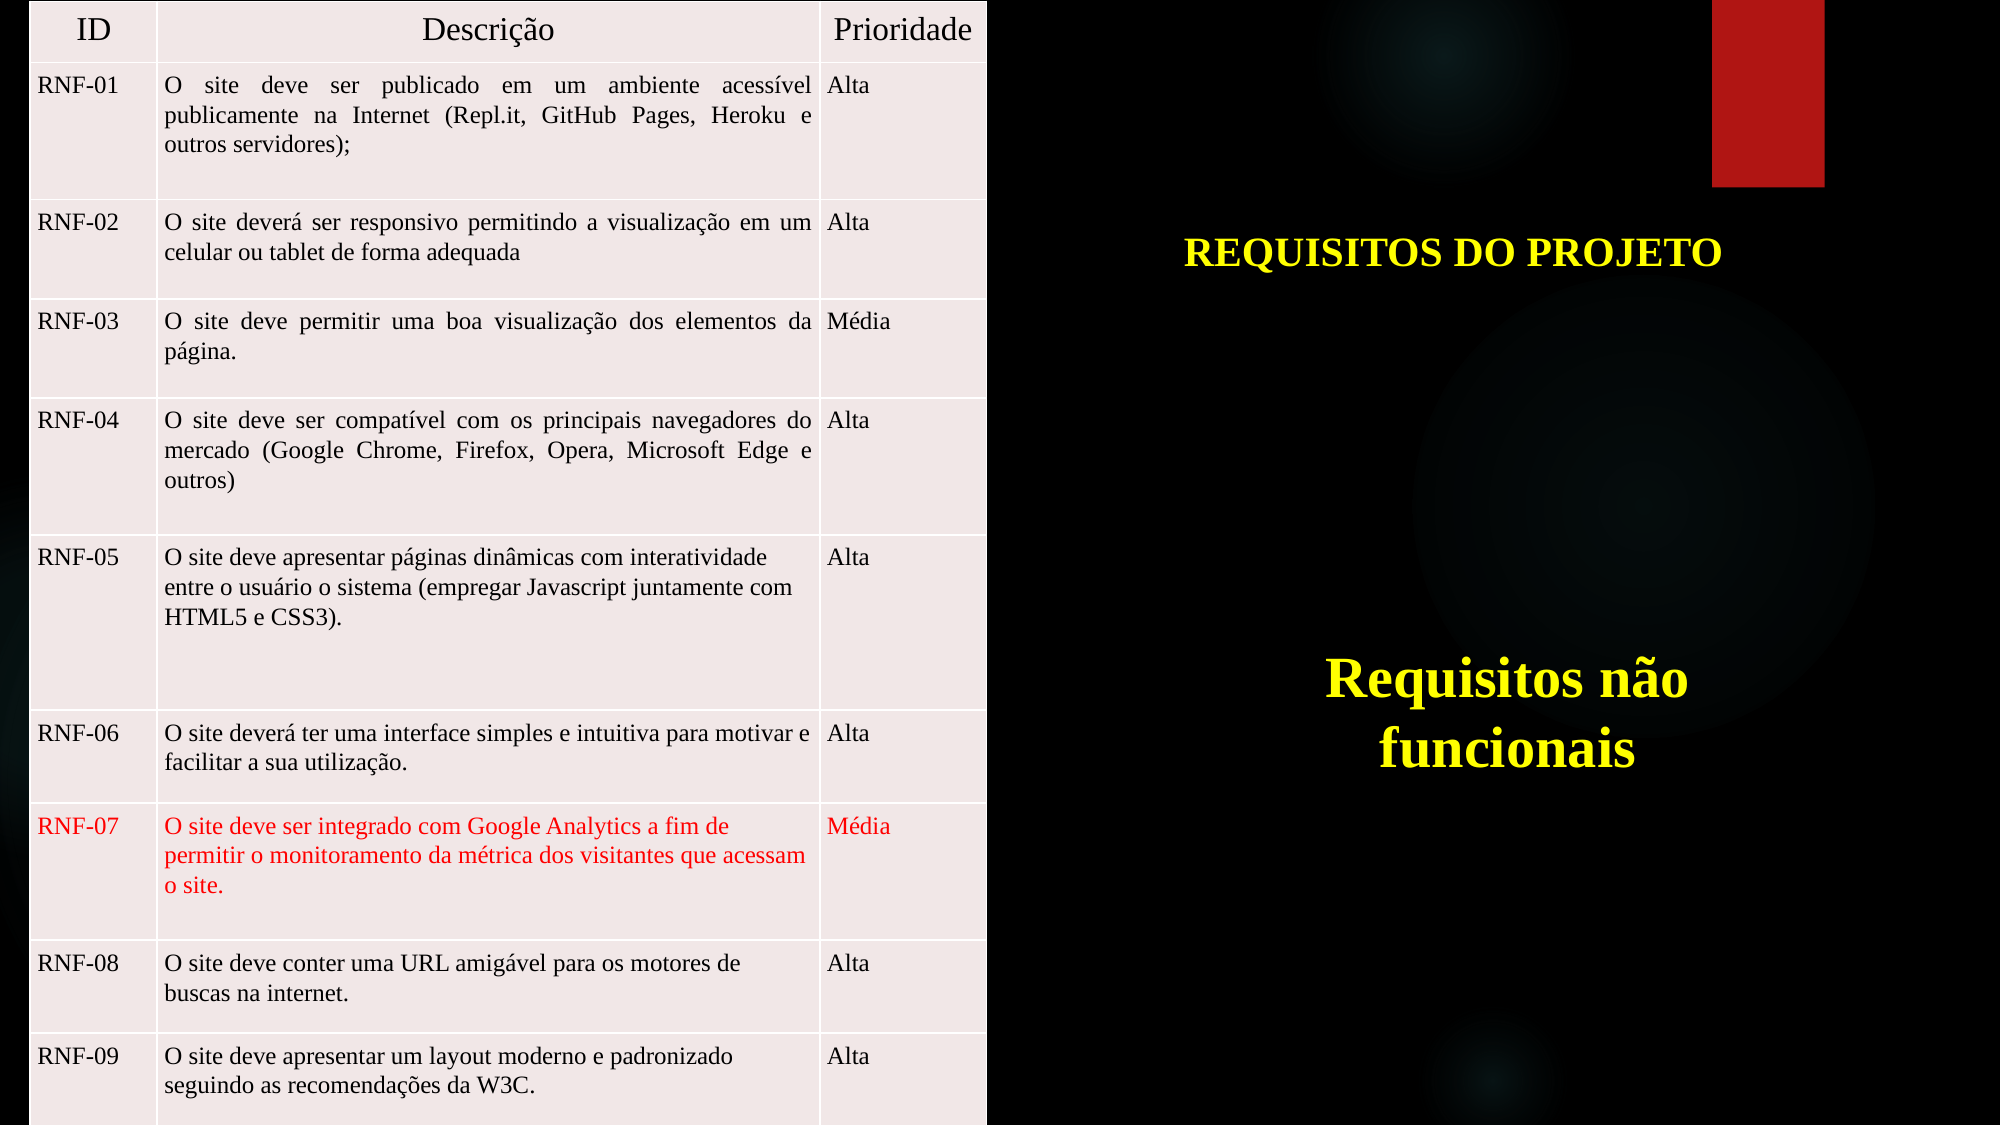

| ID | Descrição | Prioridade |
| --- | --- | --- |
| RNF-01 | O site deve ser publicado em um ambiente acessível publicamente na Internet (Repl.it, GitHub Pages, Heroku e outros servidores); | Alta |
| RNF-02 | O site deverá ser responsivo permitindo a visualização em um celular ou tablet de forma adequada | Alta |
| RNF-03 | O site deve permitir uma boa visualização dos elementos da página. | Média |
| RNF-04 | O site deve ser compatível com os principais navegadores do mercado (Google Chrome, Firefox, Opera, Microsoft Edge e outros) | Alta |
| RNF-05 | O site deve apresentar páginas dinâmicas com interatividade entre o usuário o sistema (empregar Javascript juntamente com HTML5 e CSS3). | Alta |
| RNF-06 | O site deverá ter uma interface simples e intuitiva para motivar e facilitar a sua utilização. | Alta |
| RNF-07 | O site deve ser integrado com Google Analytics a fim de permitir o monitoramento da métrica dos visitantes que acessam o site. | Média |
| RNF-08 | O site deve conter uma URL amigável para os motores de buscas na internet. | Alta |
| RNF-09 | O site deve apresentar um layout moderno e padronizado seguindo as recomendações da W3C. | Alta |
requisitos do projeto
Requisitos não funcionais